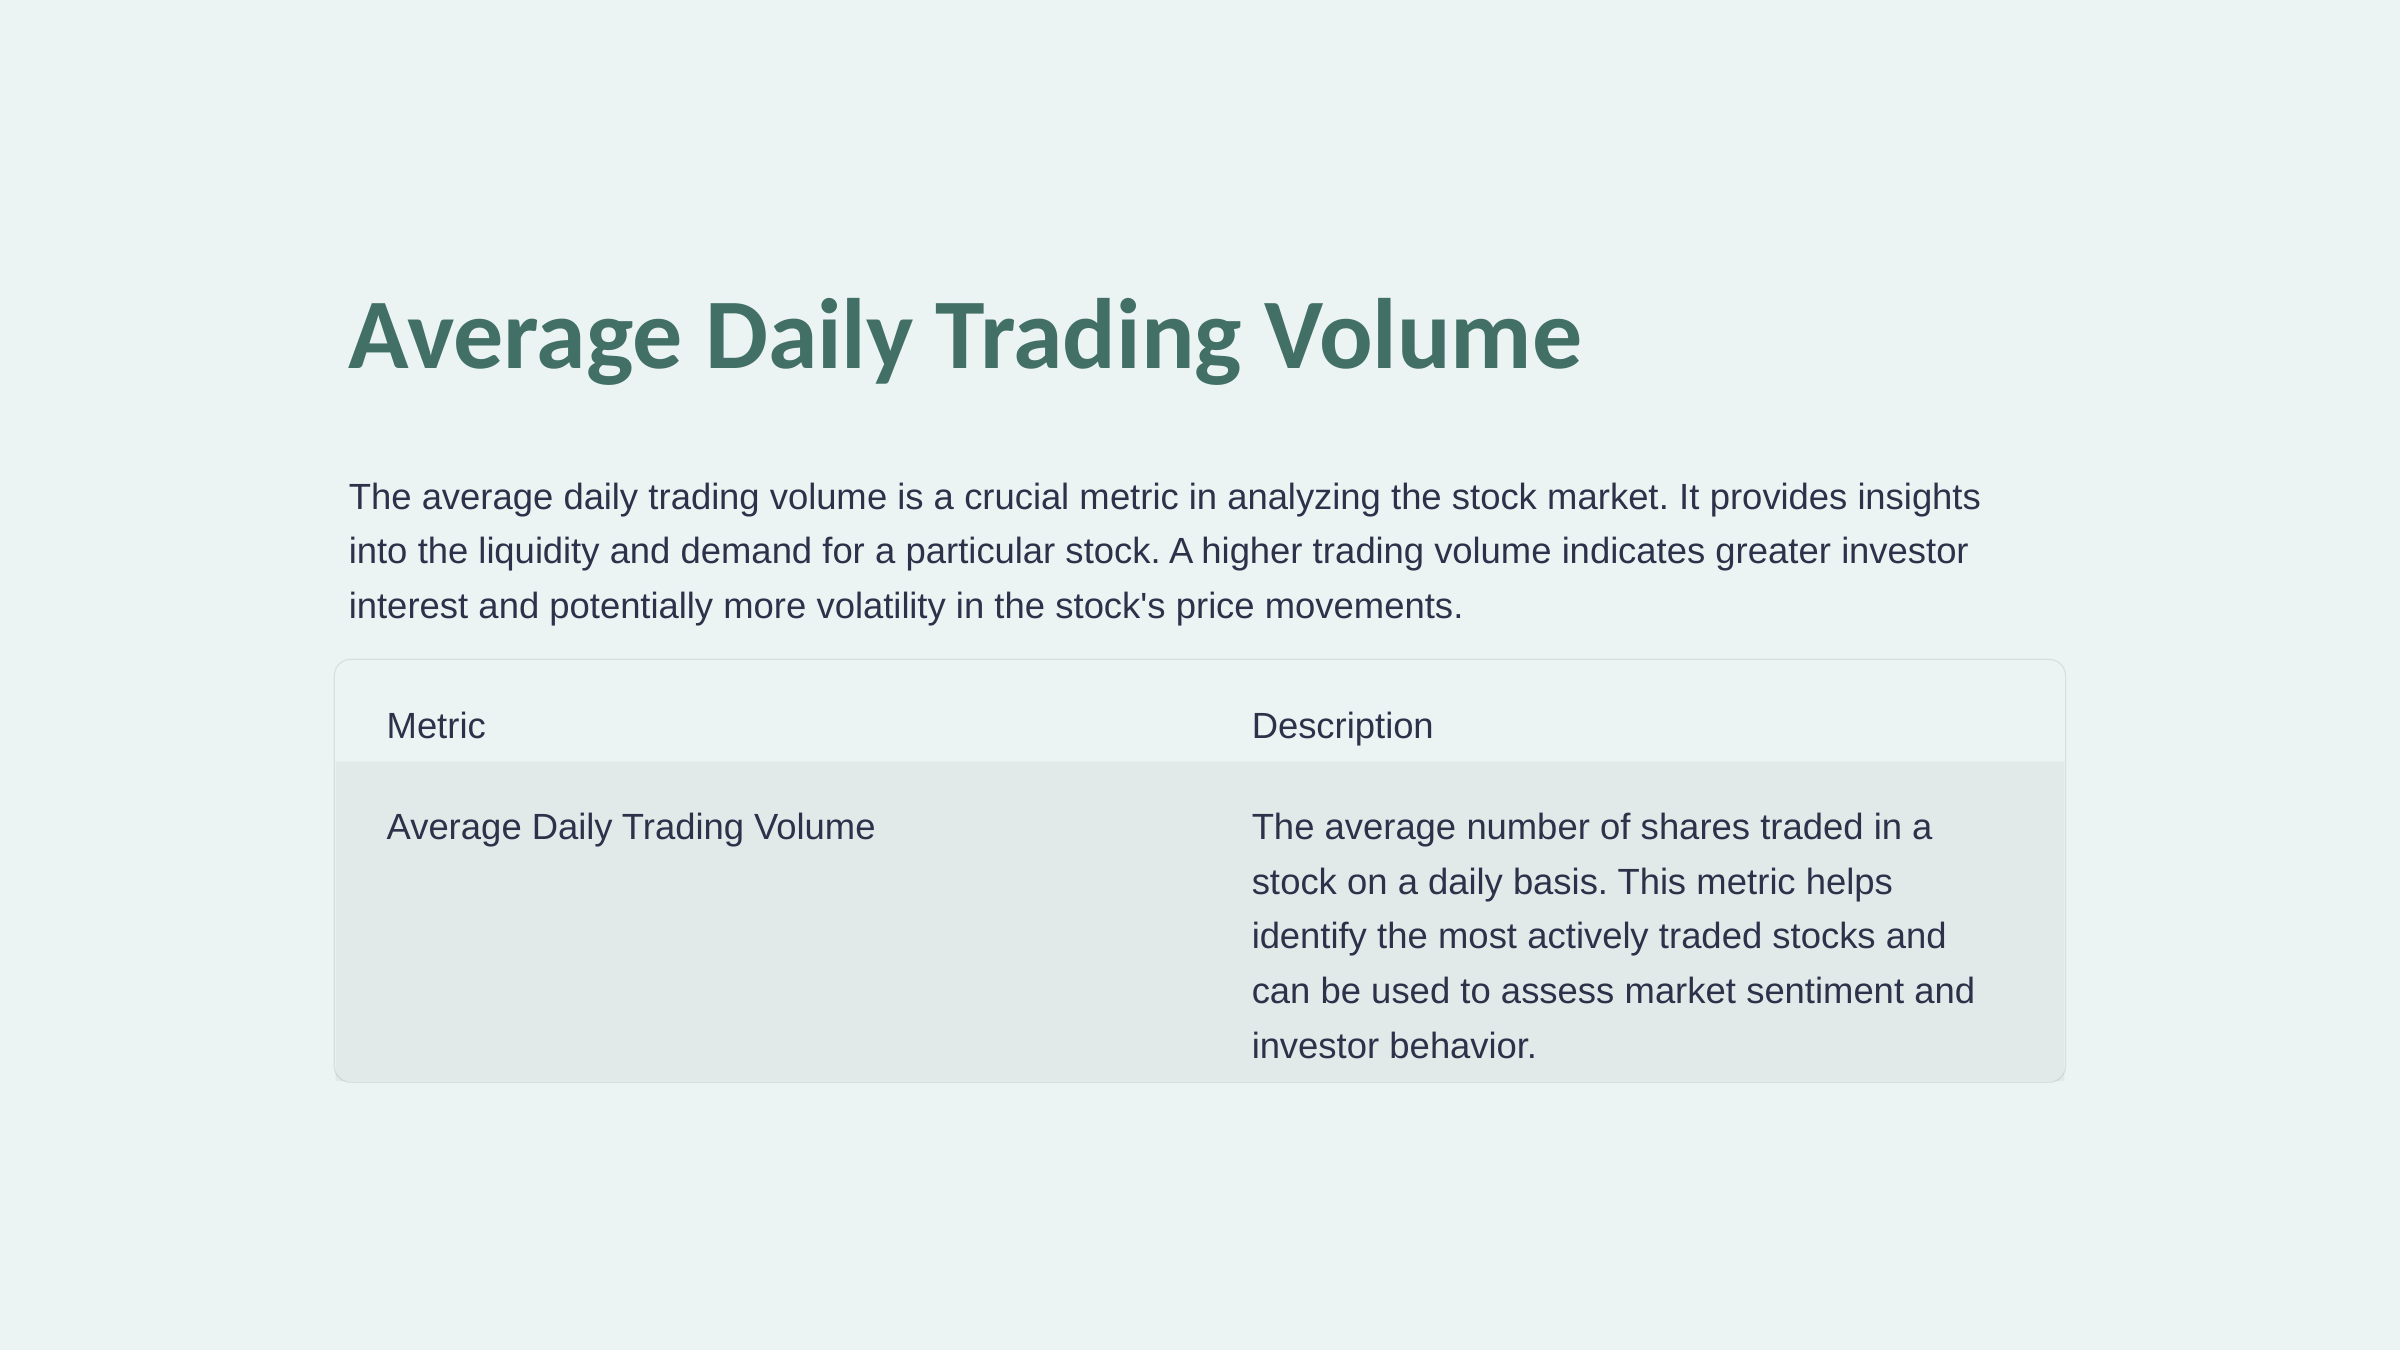

Average Daily Trading Volume
The average daily trading volume is a crucial metric in analyzing the stock market. It provides insights into the liquidity and demand for a particular stock. A higher trading volume indicates greater investor interest and potentially more volatility in the stock's price movements.

Metric
Description

Average Daily Trading Volume
The average number of shares traded in a stock on a daily basis. This metric helps identify the most actively traded stocks and can be used to assess market sentiment and investor behavior.